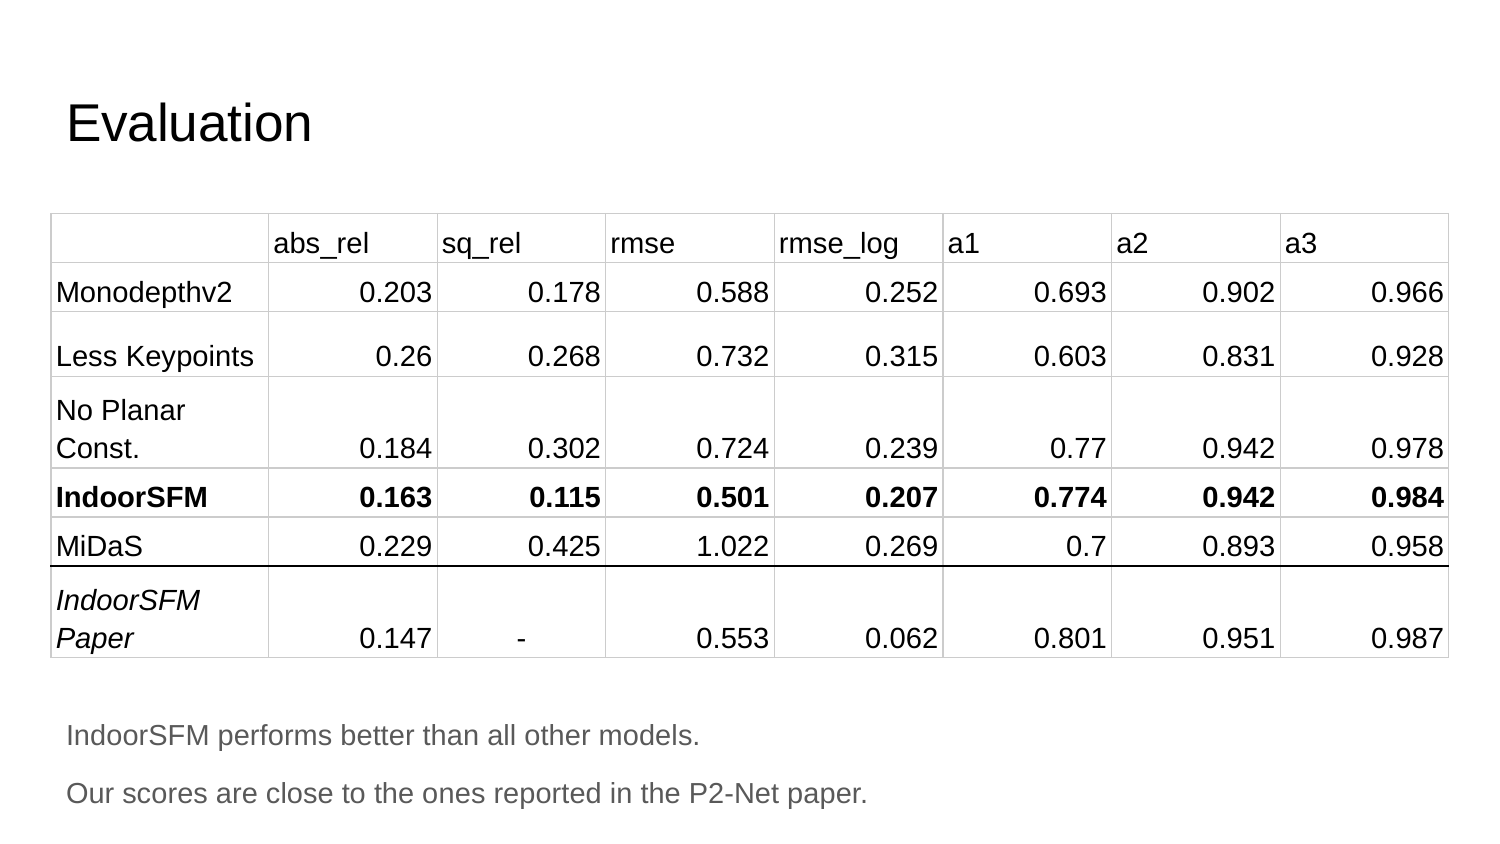

# Evaluation
|  | abs\_rel | sq\_rel | rmse | rmse\_log | a1 | a2 | a3 |
| --- | --- | --- | --- | --- | --- | --- | --- |
| Monodepthv2 | 0.203 | 0.178 | 0.588 | 0.252 | 0.693 | 0.902 | 0.966 |
| Less Keypoints | 0.26 | 0.268 | 0.732 | 0.315 | 0.603 | 0.831 | 0.928 |
| No Planar Const. | 0.184 | 0.302 | 0.724 | 0.239 | 0.77 | 0.942 | 0.978 |
| IndoorSFM | 0.163 | 0.115 | 0.501 | 0.207 | 0.774 | 0.942 | 0.984 |
| MiDaS | 0.229 | 0.425 | 1.022 | 0.269 | 0.7 | 0.893 | 0.958 |
| IndoorSFM Paper | 0.147 | - | 0.553 | 0.062 | 0.801 | 0.951 | 0.987 |
IndoorSFM performs better than all other models.
Our scores are close to the ones reported in the P2-Net paper.